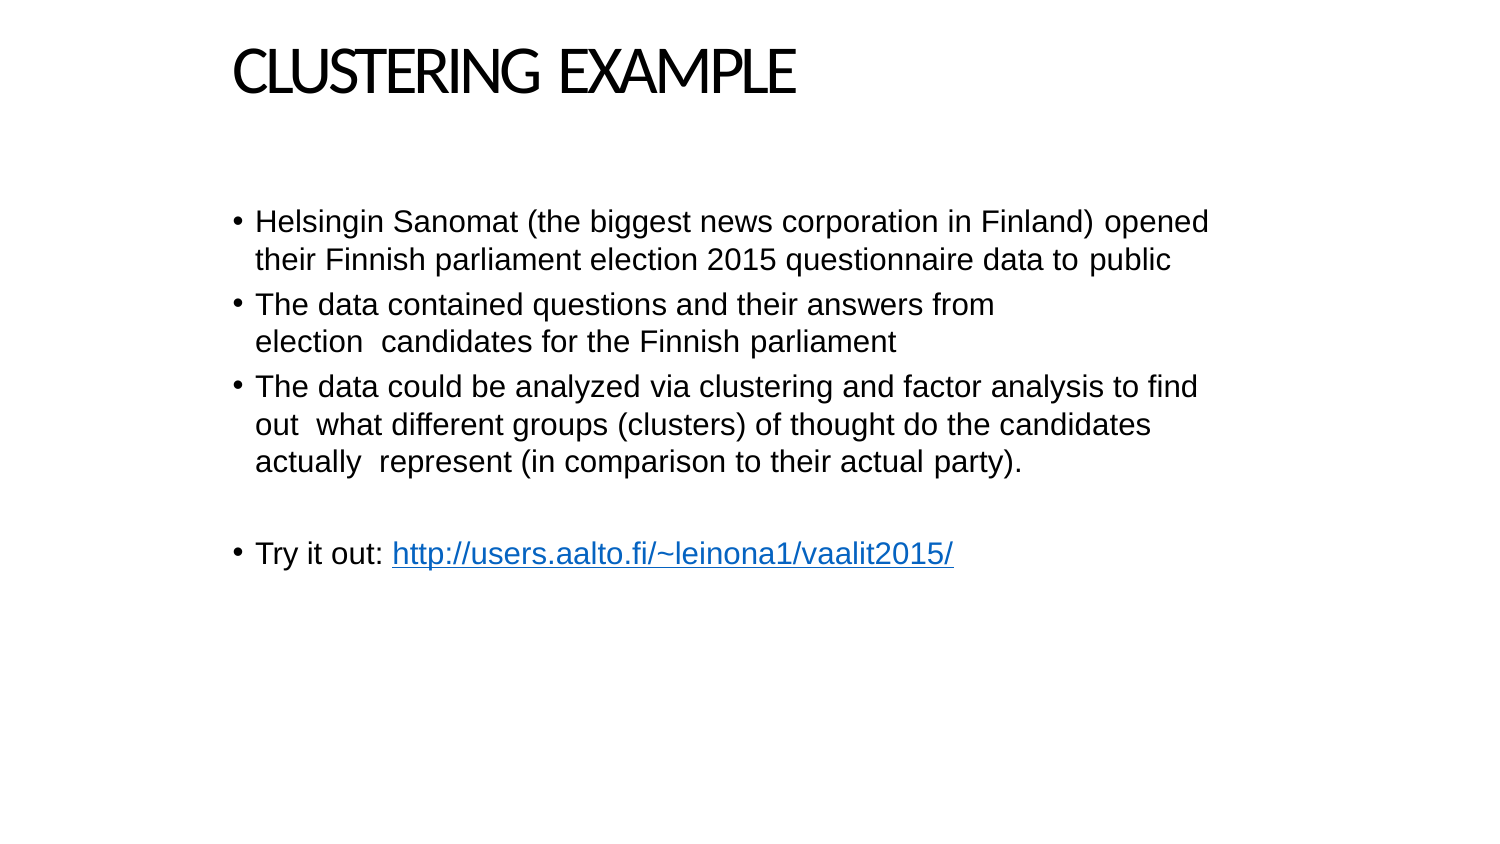

# CLUSTERING EXAMPLE
Helsingin Sanomat (the biggest news corporation in Finland) opened
their Finnish parliament election 2015 questionnaire data to public
The data contained questions and their answers from election  candidates for the Finnish parliament
The data could be analyzed via clustering and factor analysis to find out  what different groups (clusters) of thought do the candidates actually  represent (in comparison to their actual party).

Try it out: http://users.aalto.fi/~leinona1/vaalit2015/